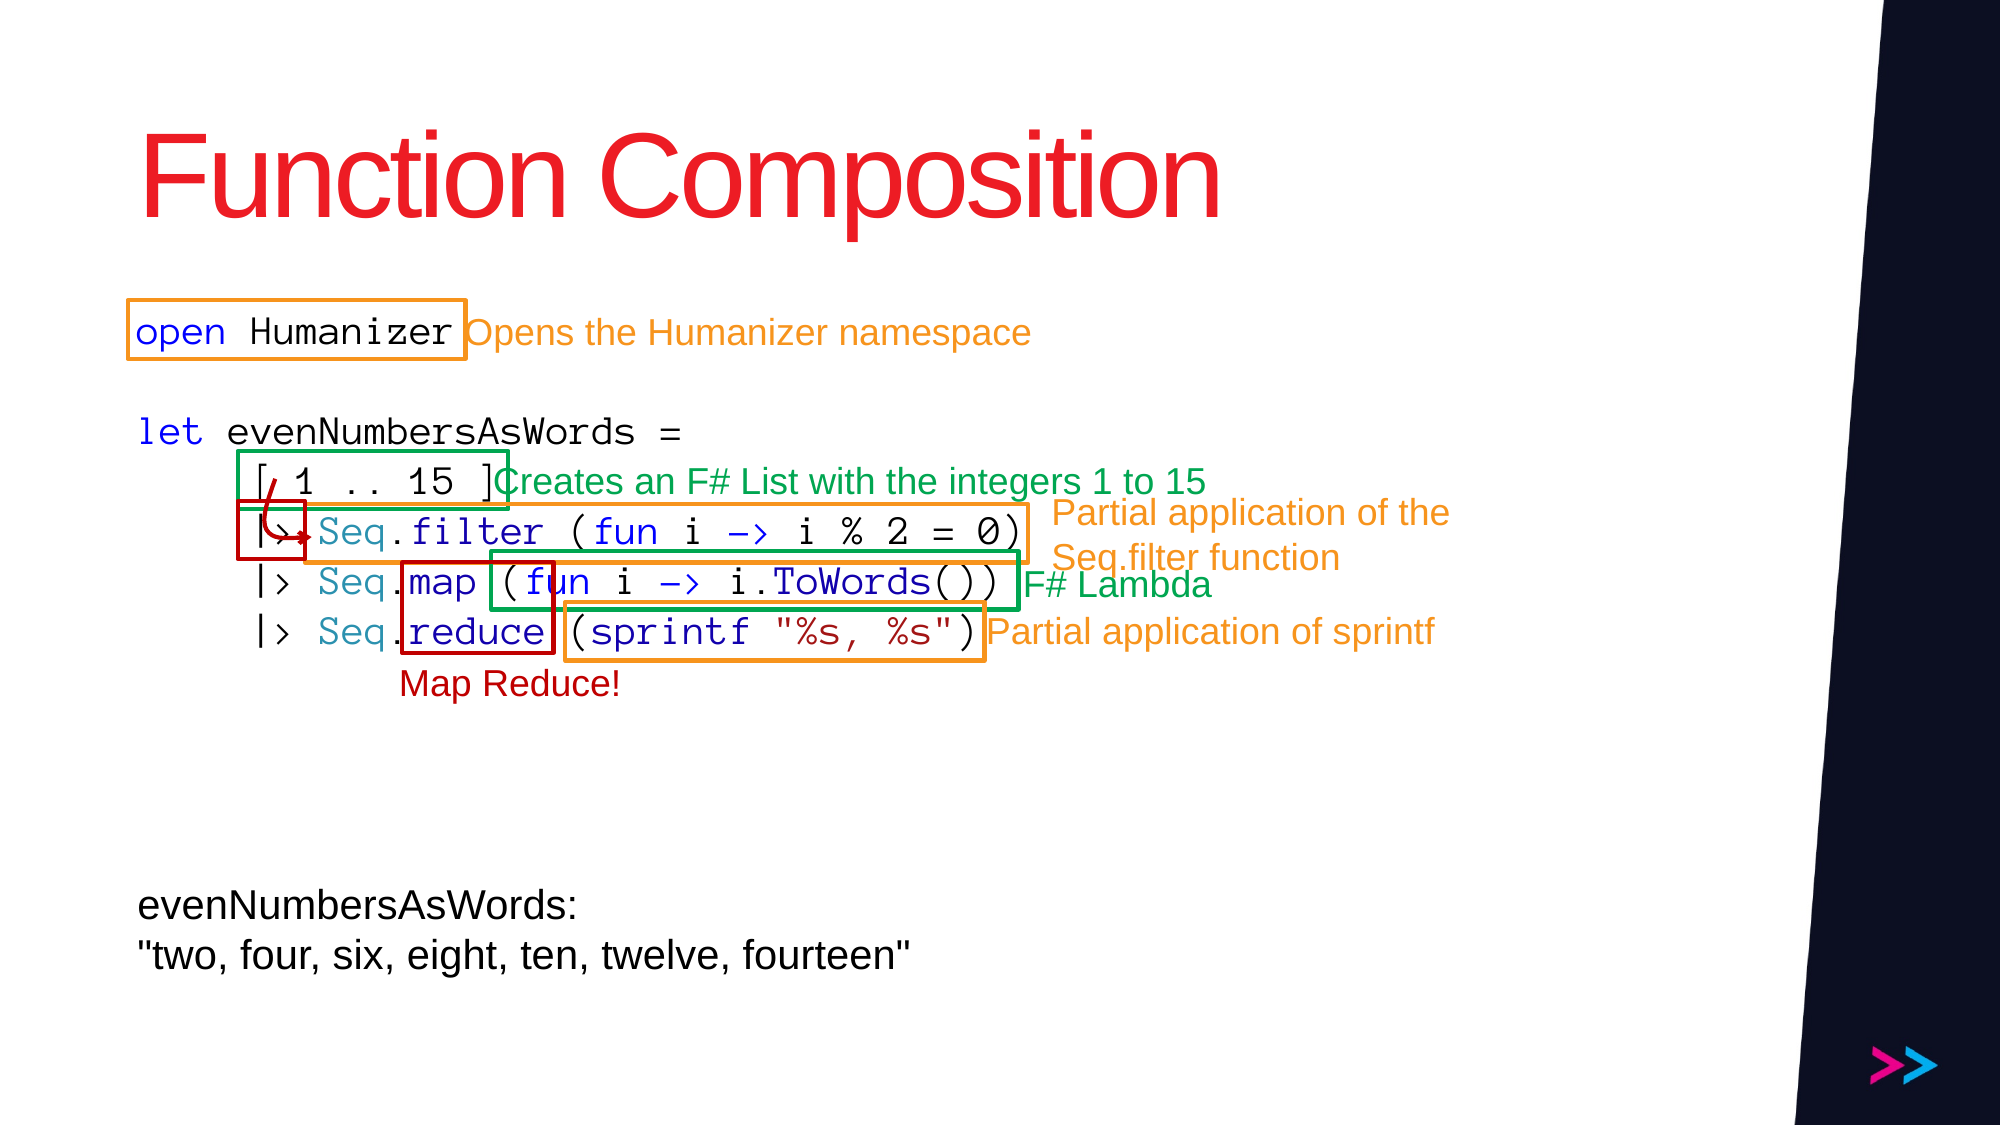

# Function Composition

Opens the Humanizer namespace
open Humanizer
let evenNumbersAsWords =
     [ 1 .. 15 ]
     |> Seq.filter (fun i -> i % 2 = 0)
     |> Seq.map (fun i -> i.ToWords())
     |> Seq.reduce (sprintf "%s, %s")
evenNumbersAsWords:
"two, four, six, eight, ten, twelve, fourteen"
Creates an F# List with the integers 1 to 15

Partial application of the Seq.filter function

F# Lambda

Partial application of sprintf

Map Reduce!